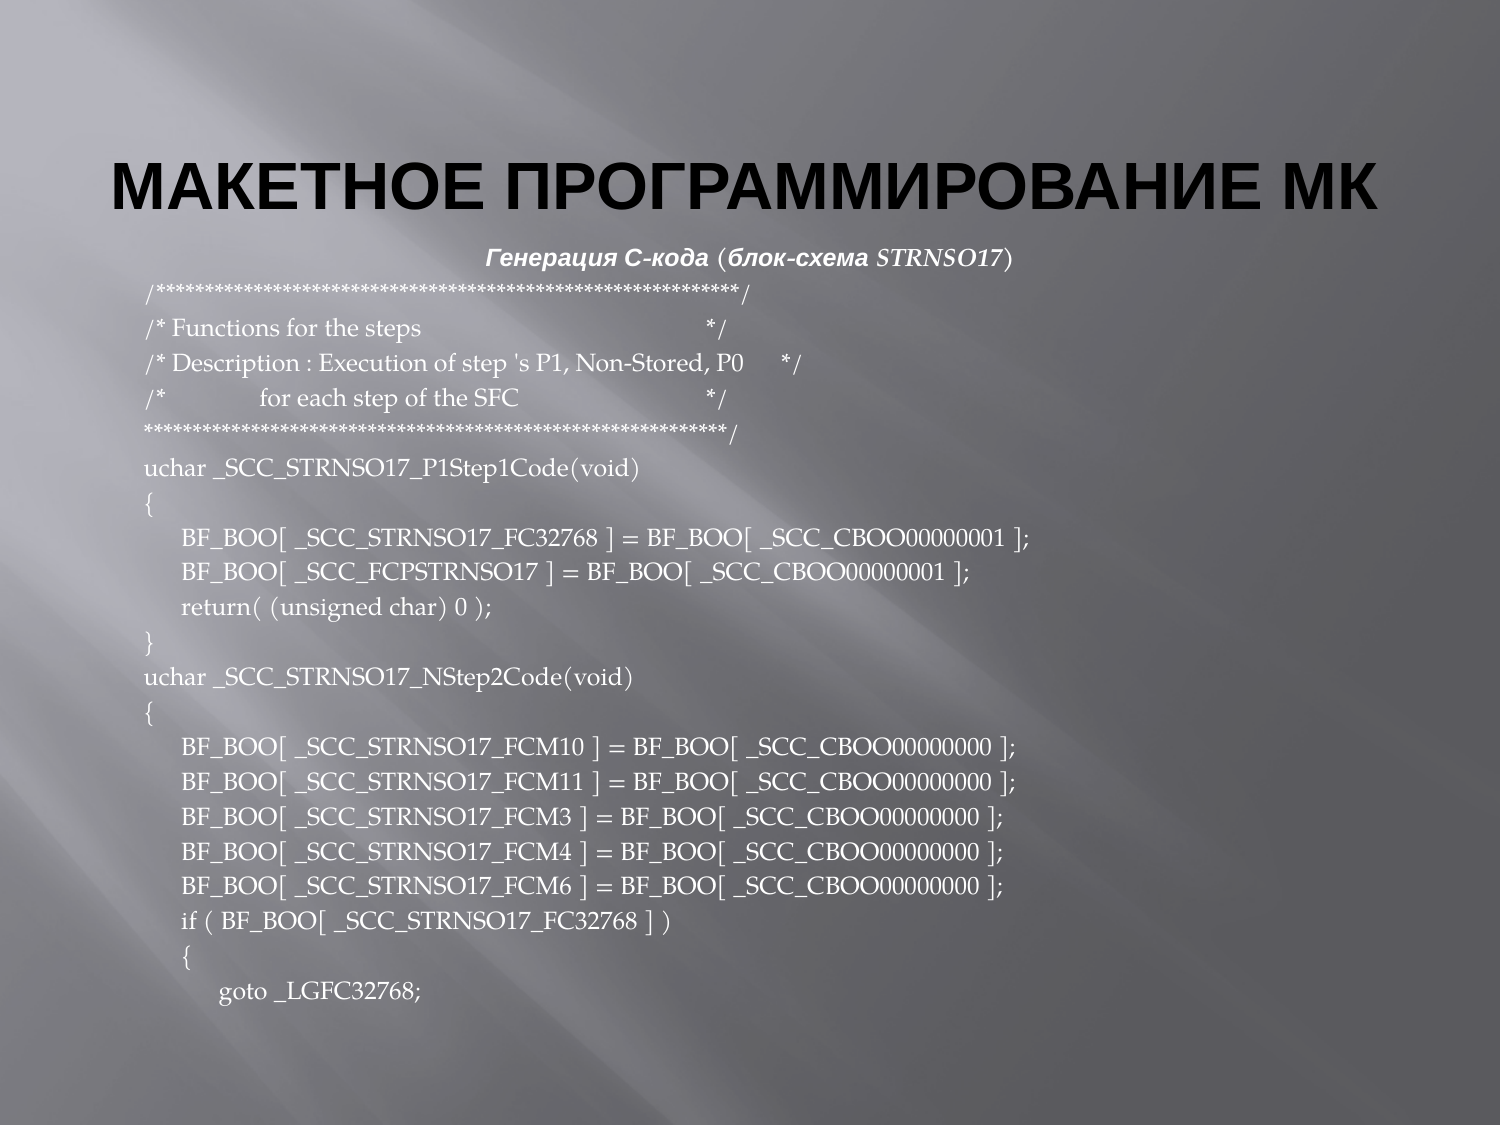

# Макетное программирование МК
Генерация С-кода (блок-схема STRNSO17)
/************************************************************/
/* Functions for the steps        						 	*/
/* Description : Execution of step 's P1, Non-Stored, P0	*/
/*               for each step of the SFC					*/
************************************************************/
uchar _SCC_STRNSO17_P1Step1Code(void)
{
	BF_BOO[ _SCC_STRNSO17_FC32768 ] = BF_BOO[ _SCC_CBOO00000001 ];
	BF_BOO[ _SCC_FCPSTRNSO17 ] = BF_BOO[ _SCC_CBOO00000001 ];
	return( (unsigned char) 0 );
}
uchar _SCC_STRNSO17_NStep2Code(void)
{
	BF_BOO[ _SCC_STRNSO17_FCM10 ] = BF_BOO[ _SCC_CBOO00000000 ];
	BF_BOO[ _SCC_STRNSO17_FCM11 ] = BF_BOO[ _SCC_CBOO00000000 ];
	BF_BOO[ _SCC_STRNSO17_FCM3 ] = BF_BOO[ _SCC_CBOO00000000 ];
	BF_BOO[ _SCC_STRNSO17_FCM4 ] = BF_BOO[ _SCC_CBOO00000000 ];
	BF_BOO[ _SCC_STRNSO17_FCM6 ] = BF_BOO[ _SCC_CBOO00000000 ];
	if ( BF_BOO[ _SCC_STRNSO17_FC32768 ] )
	{
		goto _LGFC32768;